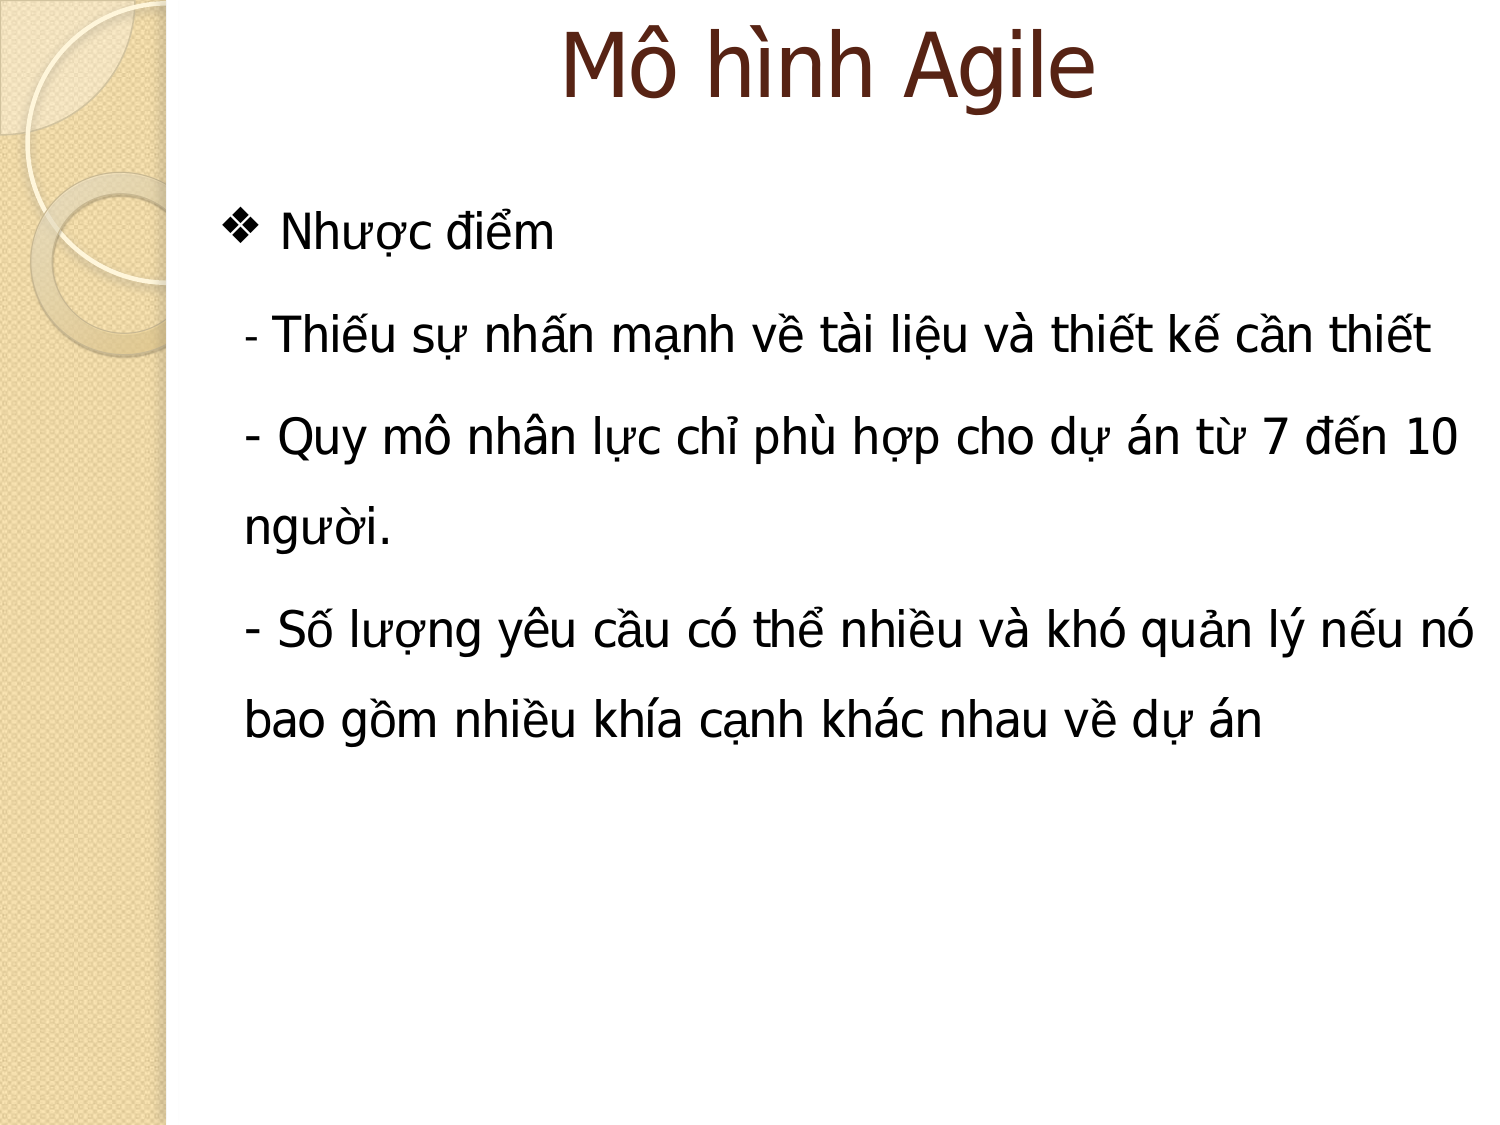

# Mô hình Agile

Nhược điểm
- Thiếu sự nhấn mạnh về tài liệu và thiết kế cần thiết
- Quy mô nhân lực chỉ phù hợp cho dự án từ 7 đến 10 người.
- Số lượng yêu cầu có thể nhiều và khó quản lý nếu nó bao gồm nhiều khía cạnh khác nhau về dự án